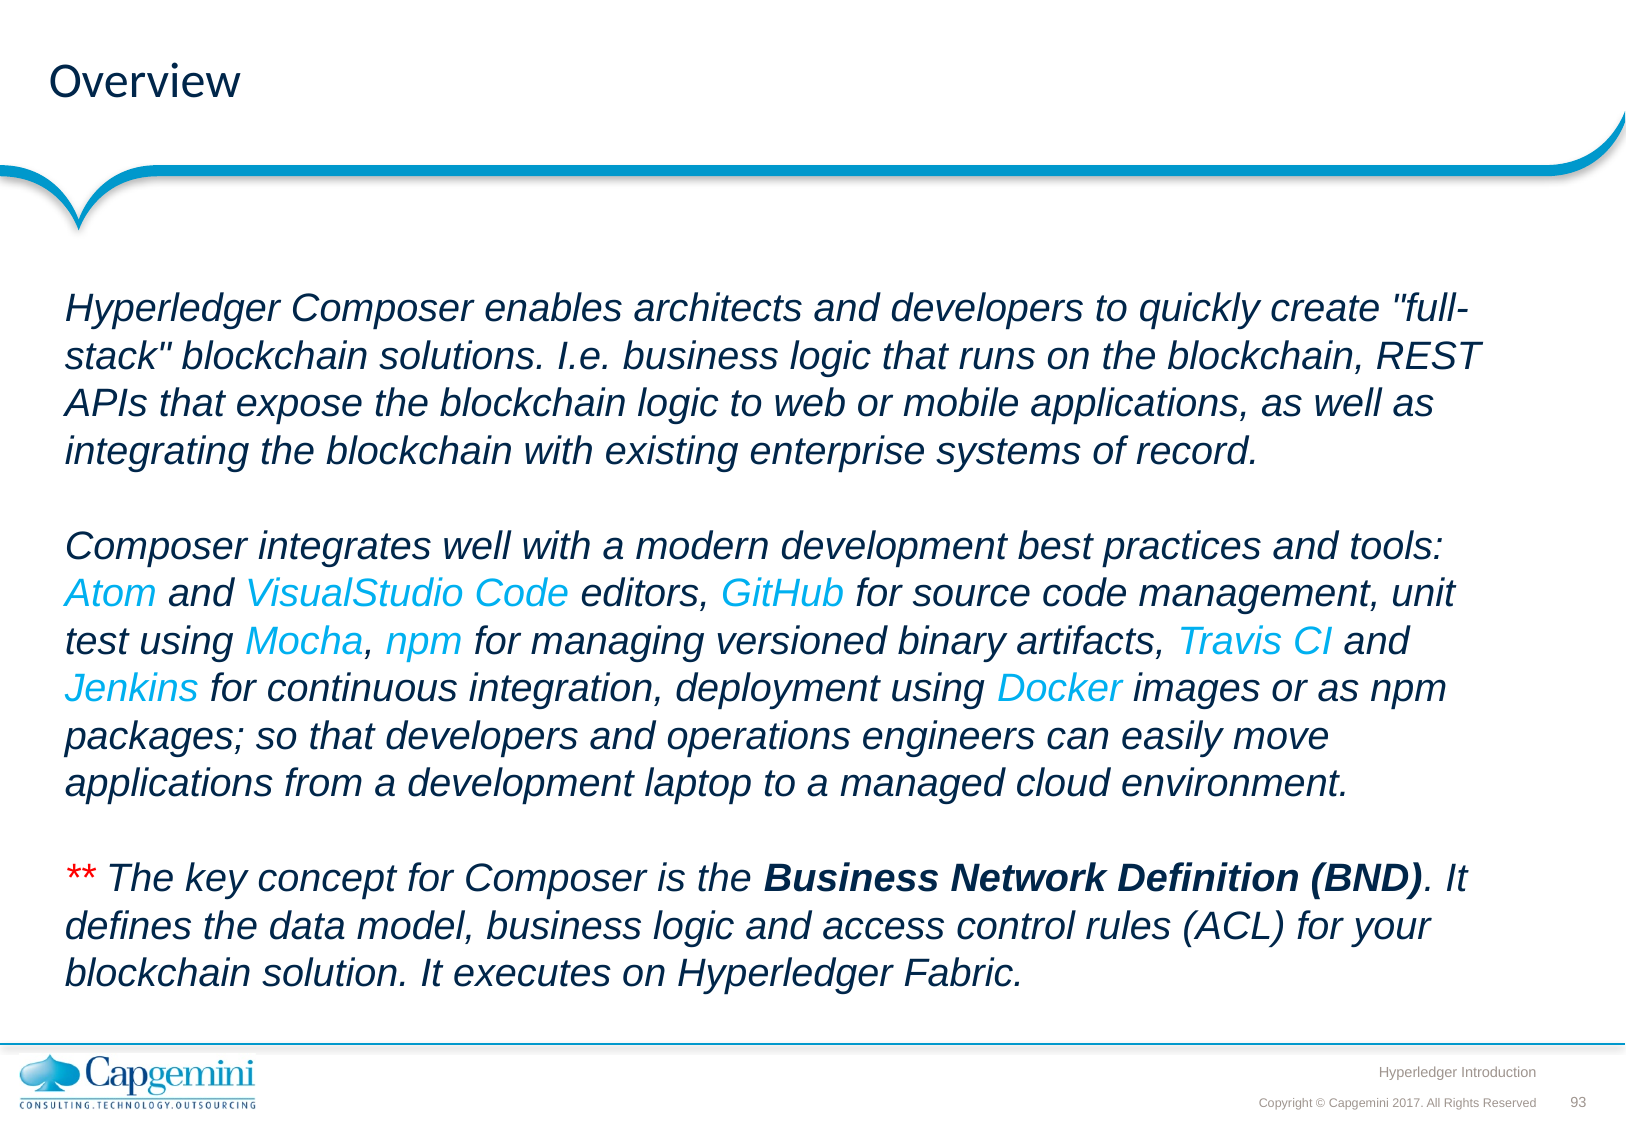

# Overview
Hyperledger Composer enables architects and developers to quickly create "full-stack" blockchain solutions. I.e. business logic that runs on the blockchain, REST APIs that expose the blockchain logic to web or mobile applications, as well as integrating the blockchain with existing enterprise systems of record.

Composer integrates well with a modern development best practices and tools: Atom and VisualStudio Code editors, GitHub for source code management, unit test using Mocha, npm for managing versioned binary artifacts, Travis CI and Jenkins for continuous integration, deployment using Docker images or as npm packages; so that developers and operations engineers can easily move applications from a development laptop to a managed cloud environment.

** The key concept for Composer is the Business Network Definition (BND). It defines the data model, business logic and access control rules (ACL) for your blockchain solution. It executes on Hyperledger Fabric.